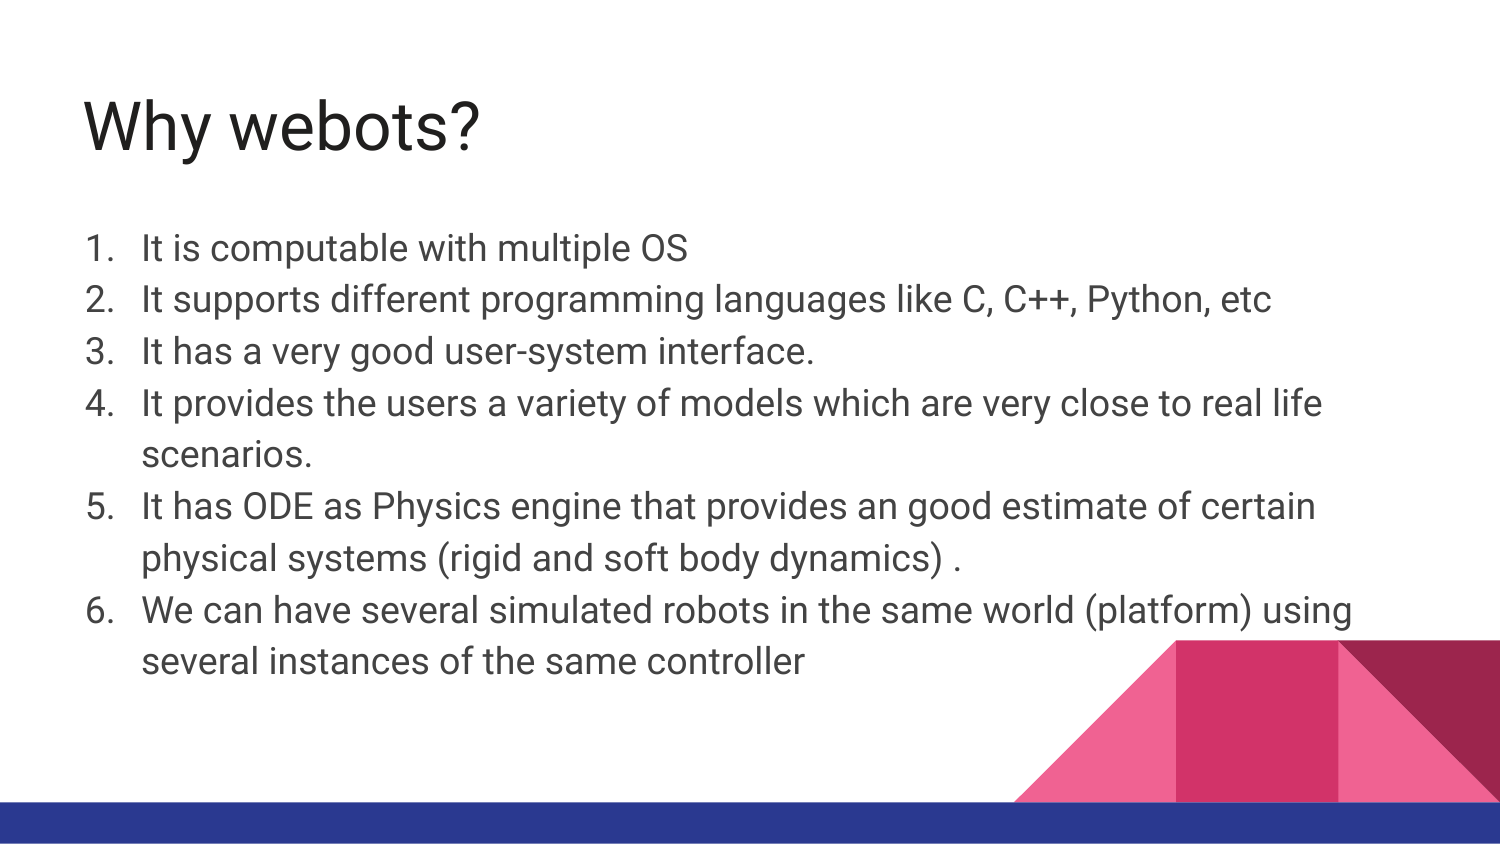

# Why webots?
It is computable with multiple OS
It supports different programming languages like C, C++, Python, etc
It has a very good user-system interface.
It provides the users a variety of models which are very close to real life scenarios.
It has ODE as Physics engine that provides an good estimate of certain physical systems (rigid and soft body dynamics) .
We can have several simulated robots in the same world (platform) using several instances of the same controller